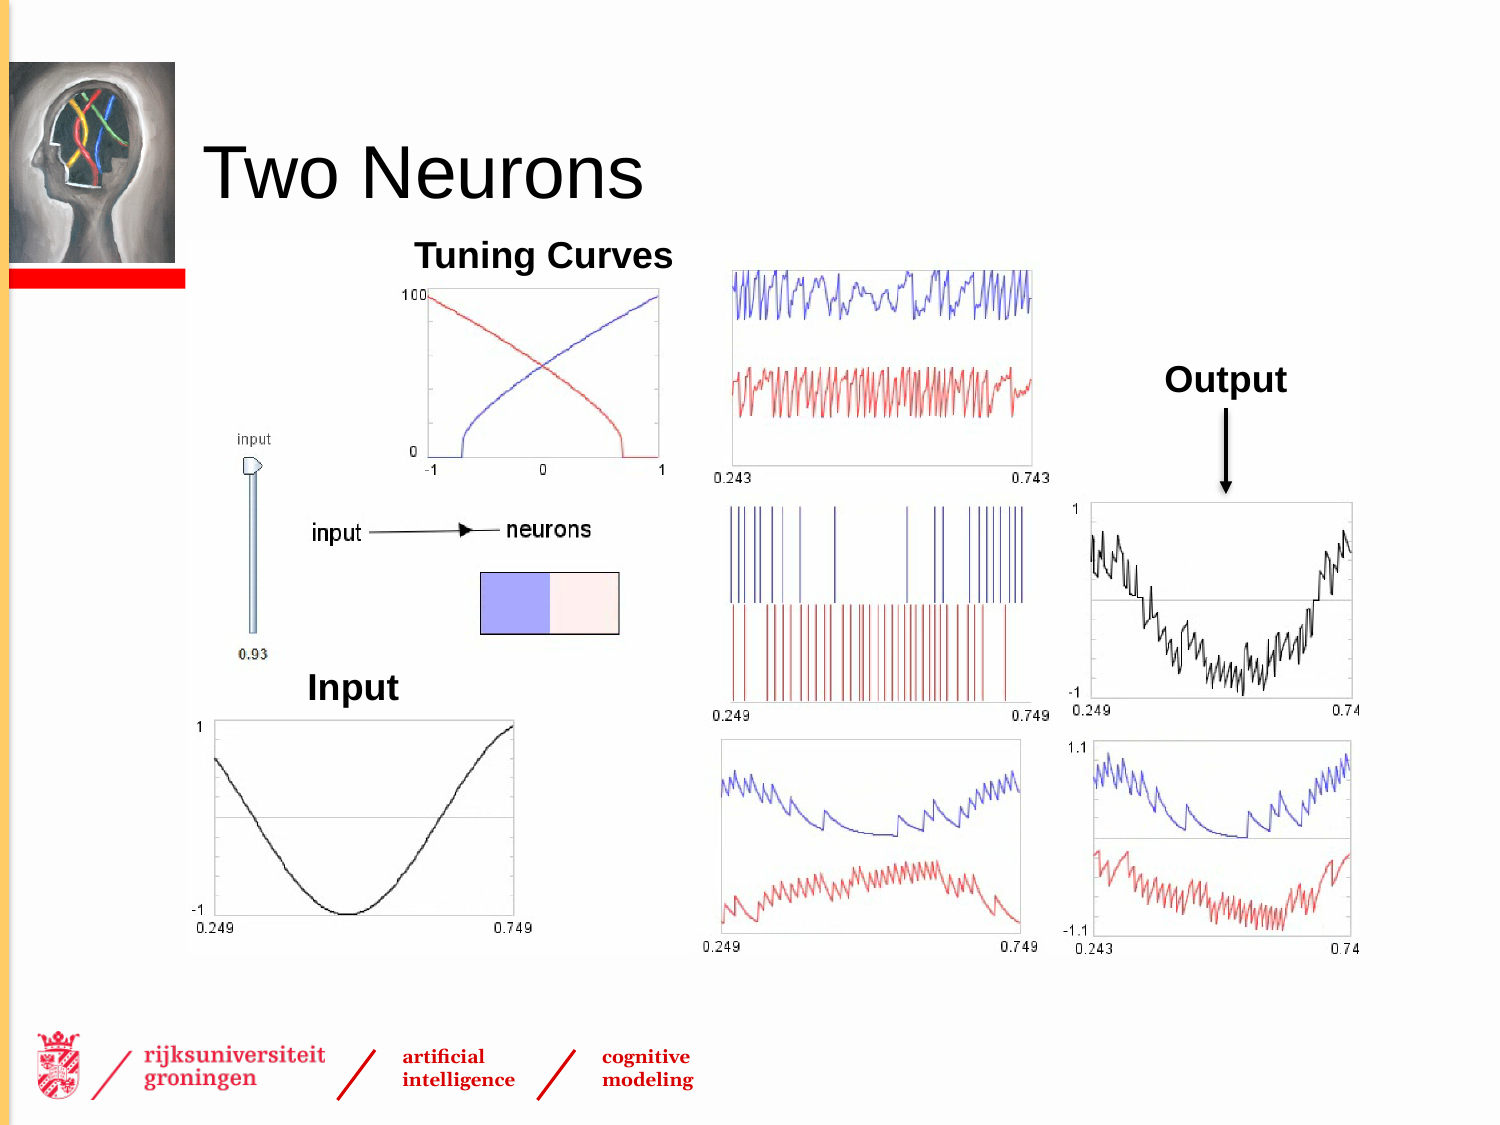

# Two Neurons
Tuning Curves

Output
Input